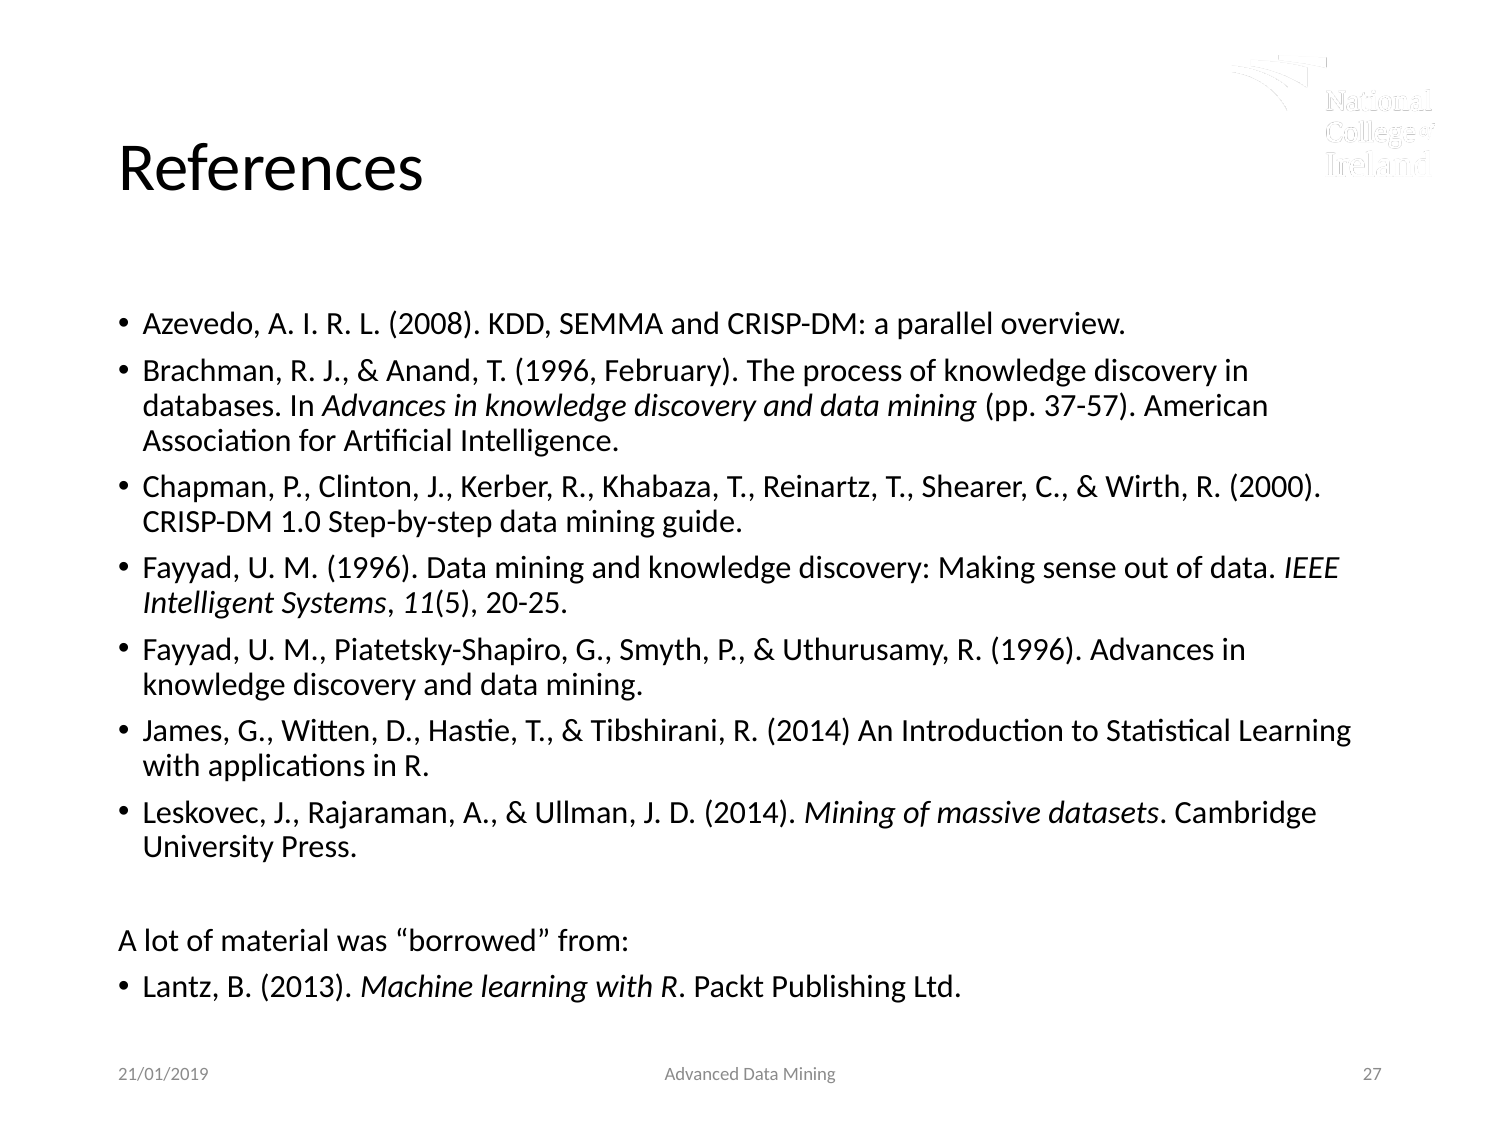

# References
Azevedo, A. I. R. L. (2008). KDD, SEMMA and CRISP-DM: a parallel overview.
Brachman, R. J., & Anand, T. (1996, February). The process of knowledge discovery in databases. In Advances in knowledge discovery and data mining (pp. 37-57). American Association for Artificial Intelligence.
Chapman, P., Clinton, J., Kerber, R., Khabaza, T., Reinartz, T., Shearer, C., & Wirth, R. (2000). CRISP-DM 1.0 Step-by-step data mining guide.
Fayyad, U. M. (1996). Data mining and knowledge discovery: Making sense out of data. IEEE Intelligent Systems, 11(5), 20-25.
Fayyad, U. M., Piatetsky-Shapiro, G., Smyth, P., & Uthurusamy, R. (1996). Advances in knowledge discovery and data mining.
James, G., Witten, D., Hastie, T., & Tibshirani, R. (2014) An Introduction to Statistical Learning with applications in R.
Leskovec, J., Rajaraman, A., & Ullman, J. D. (2014). Mining of massive datasets. Cambridge University Press.

A lot of material was “borrowed” from:
Lantz, B. (2013). Machine learning with R. Packt Publishing Ltd.

21/01/2019
Advanced Data Mining
27